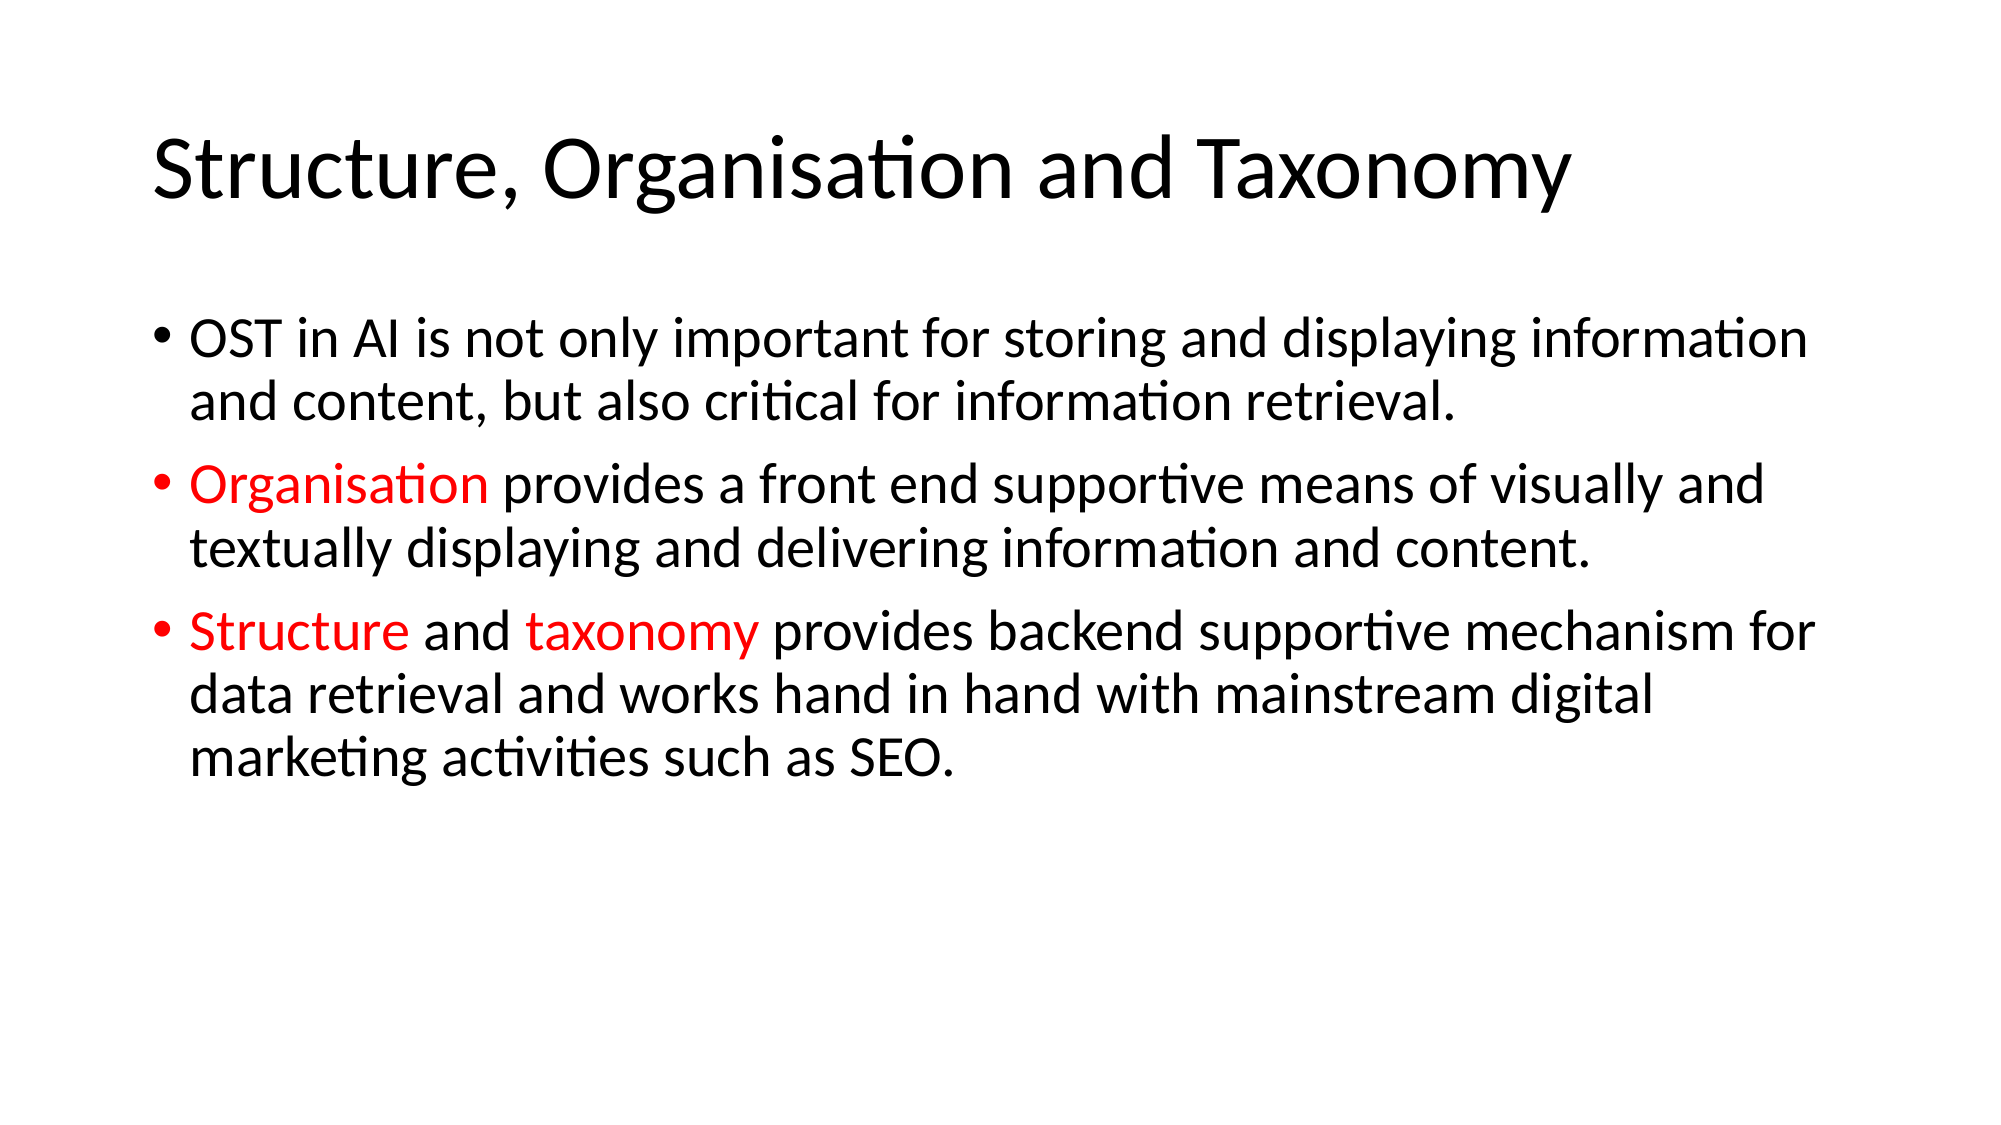

# Structure, Organisation and Taxonomy
OST in AI is not only important for storing and displaying information and content, but also critical for information retrieval.
Organisation provides a front end supportive means of visually and textually displaying and delivering information and content.
Structure and taxonomy provides backend supportive mechanism for data retrieval and works hand in hand with mainstream digital marketing activities such as SEO.